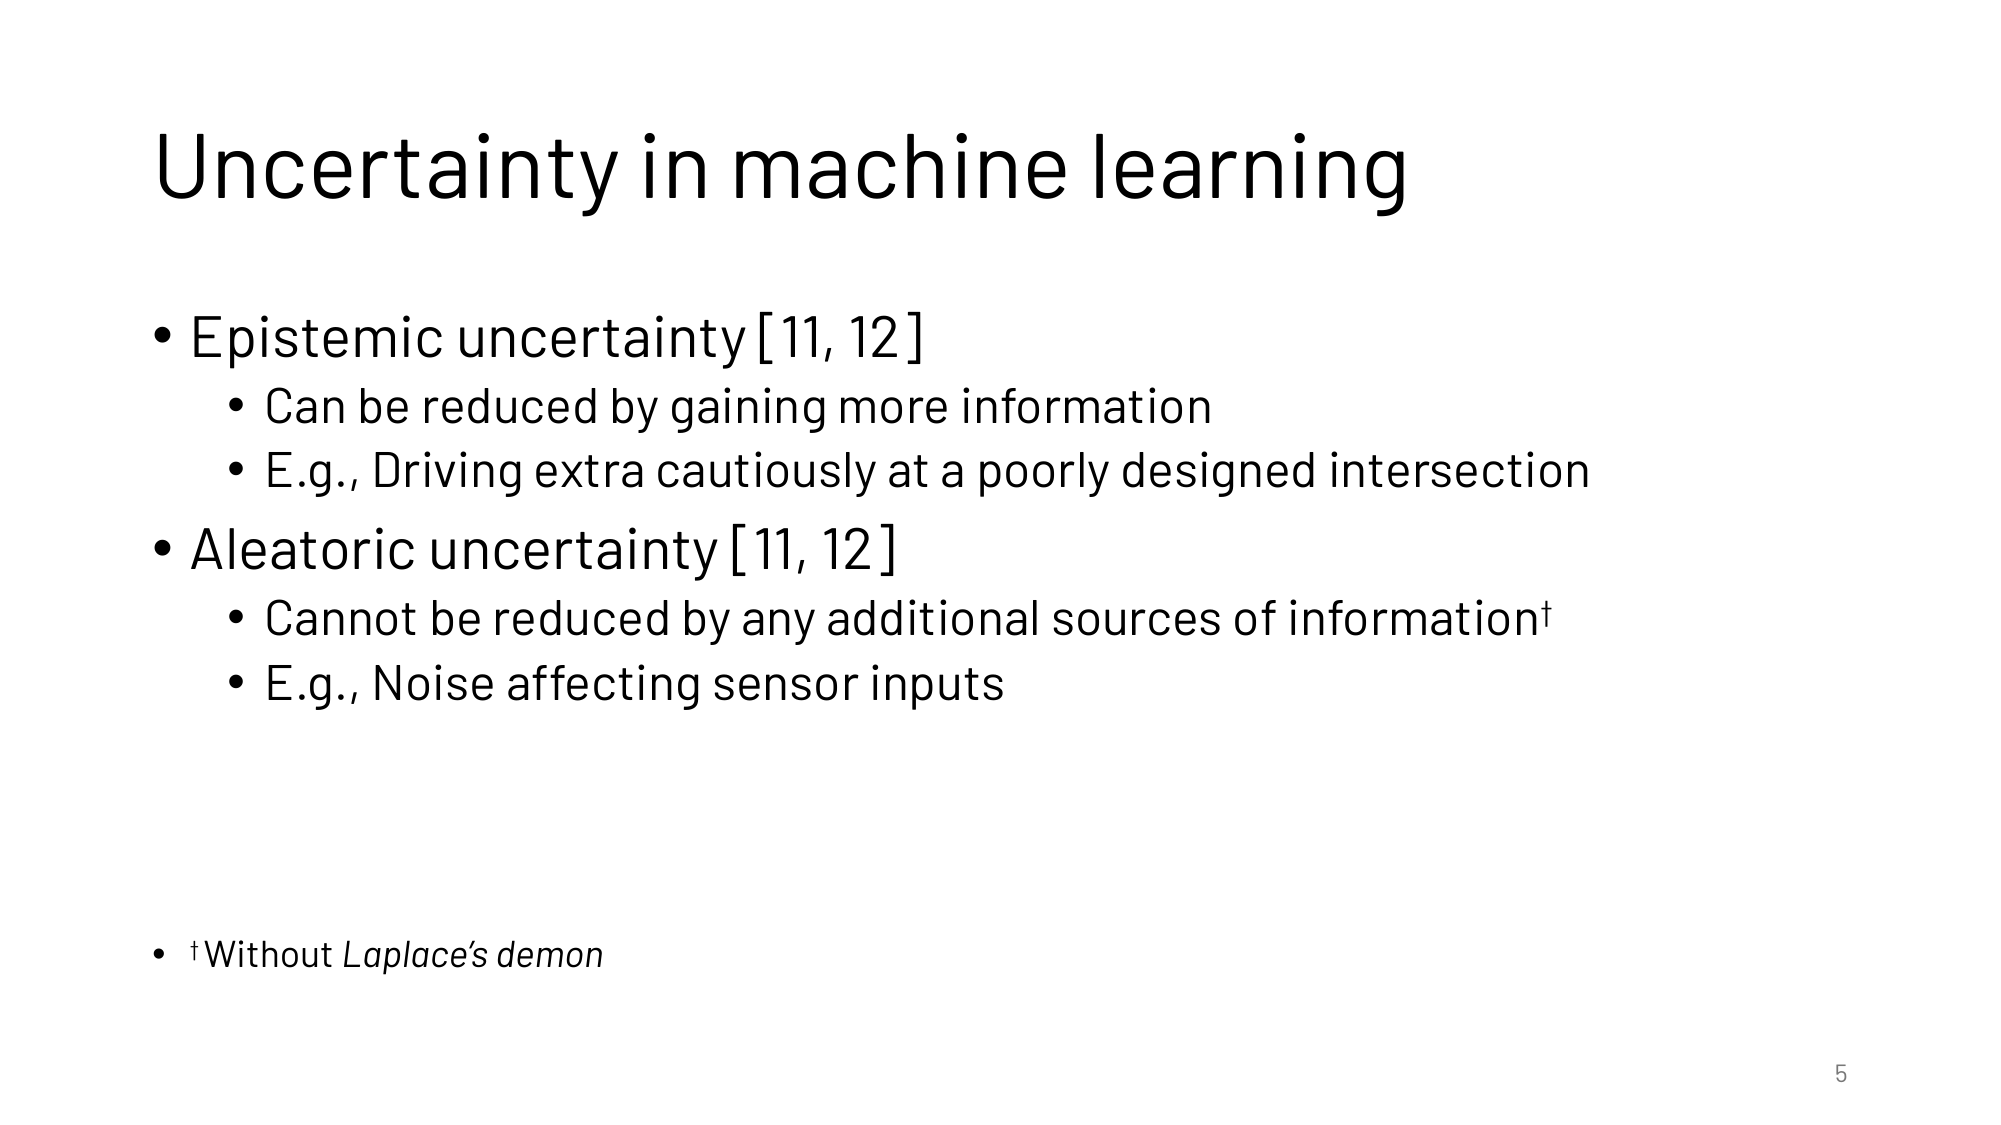

# Uncertainty in machine learning
Epistemic uncertainty [11, 12]
Can be reduced by gaining more information
E.g., Driving extra cautiously at a poorly designed intersection
Aleatoric uncertainty [11, 12]
Cannot be reduced by any additional sources of information†
E.g., Noise affecting sensor inputs

† Without Laplace’s demon

5